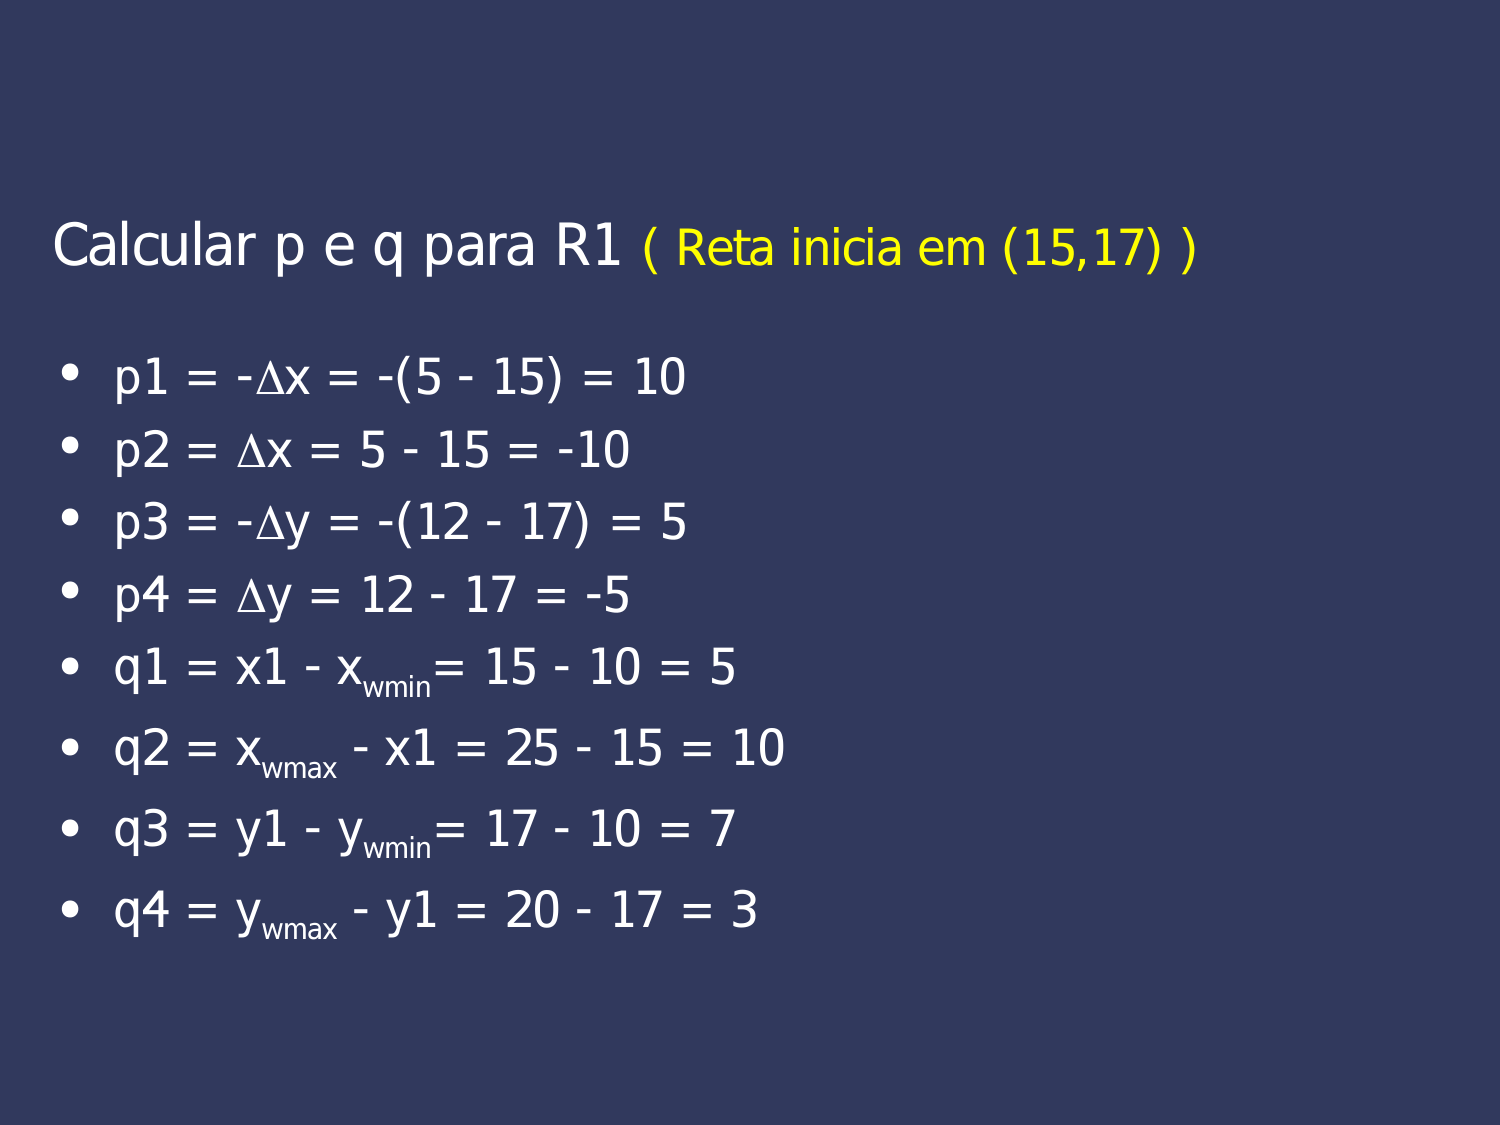

Calcular p e q para R1 ( Reta inicia em (15,17) )
p1 = -Δx = -(5 - 15) = 10
p2 = Δx = 5 - 15 = -10
p3 = -Δy = -(12 - 17) = 5
p4 = Δy = 12 - 17 = -5
q1 = x1 - xwmin= 15 - 10 = 5
q2 = xwmax - x1 = 25 - 15 = 10
q3 = y1 - ywmin= 17 - 10 = 7
q4 = ywmax - y1 = 20 - 17 = 3